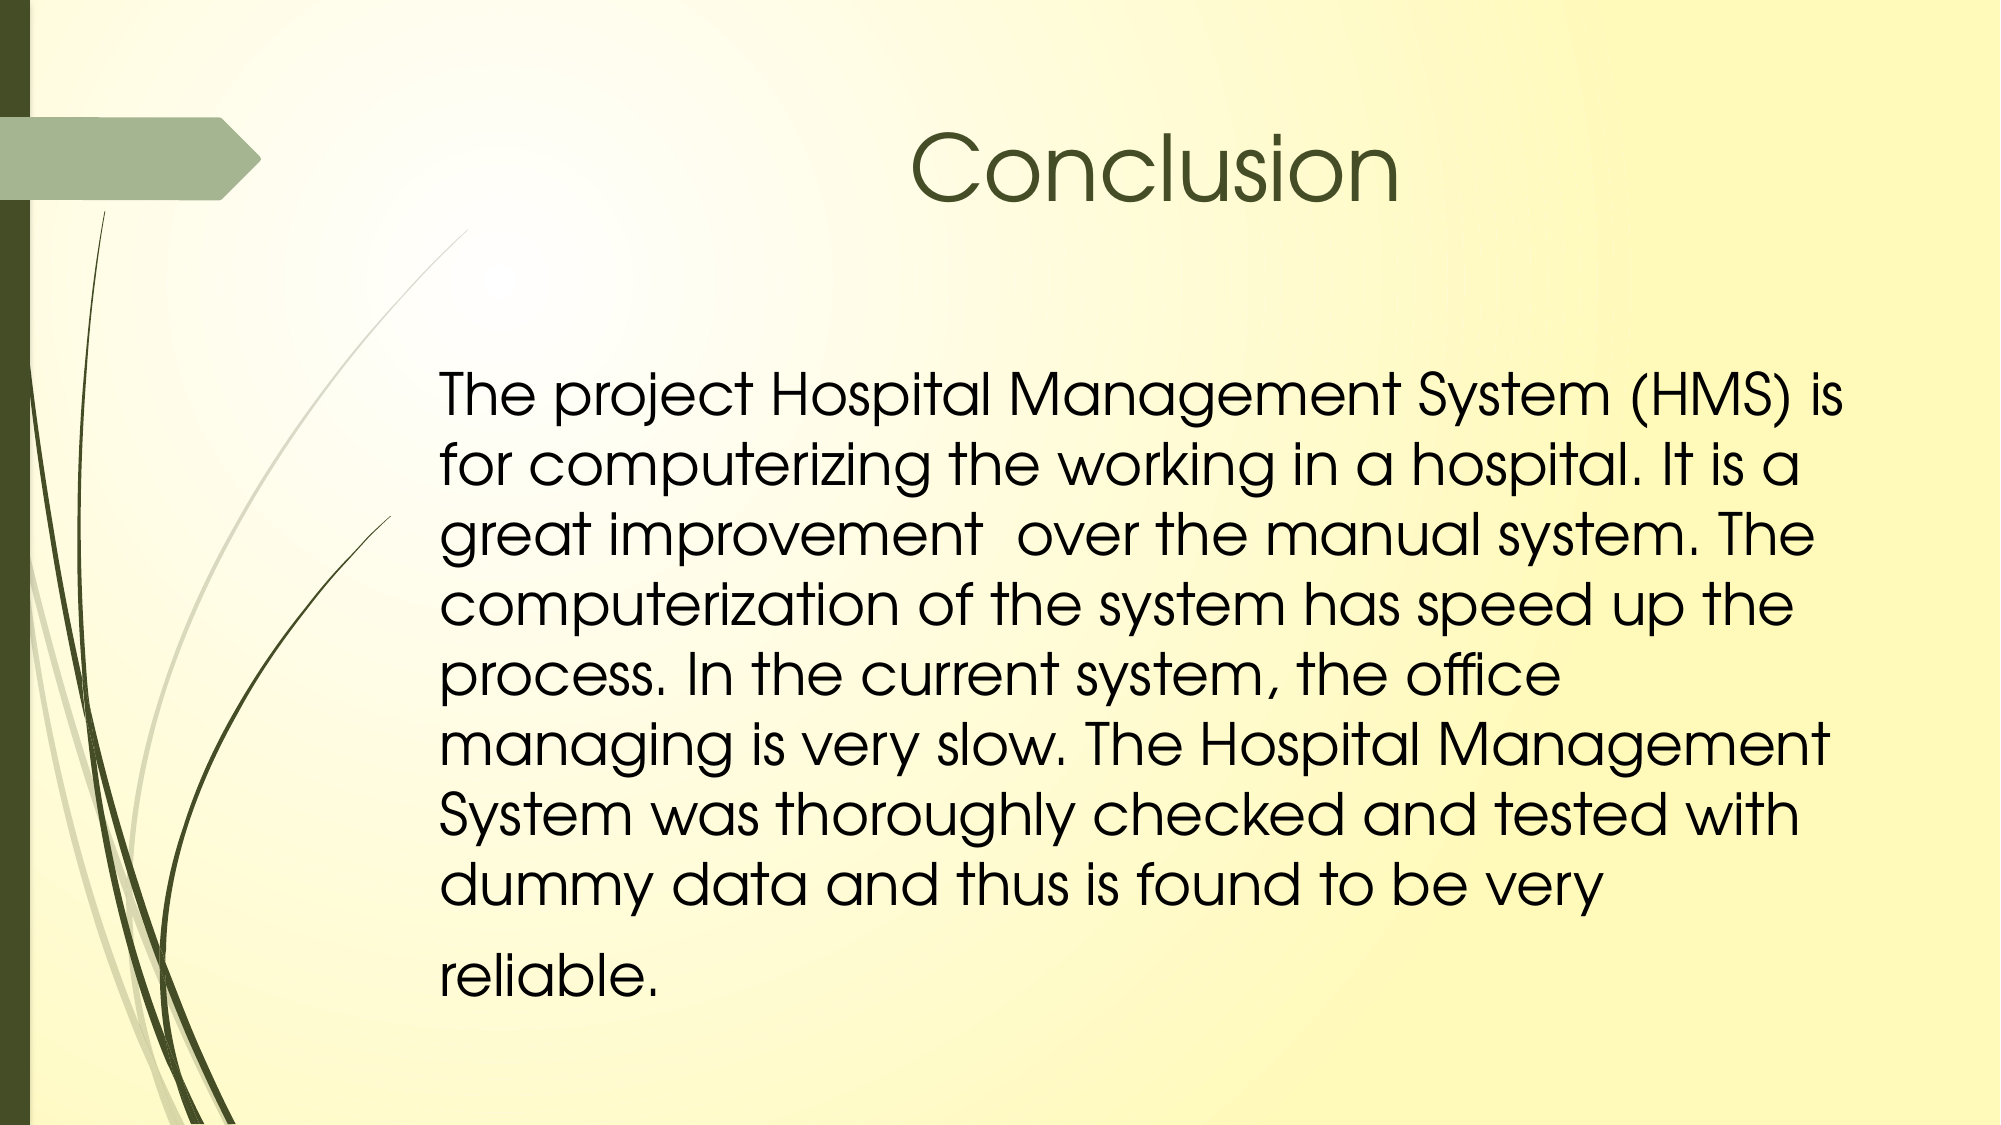

# Conclusion
The project Hospital Management System (HMS) is for computerizing the working in a hospital. It is a great improvement  over the manual system. The computerization of the system has speed up the process. In the current system, the office managing is very slow. The Hospital Management System was thoroughly checked and tested with dummy data and thus is found to be very
reliable.